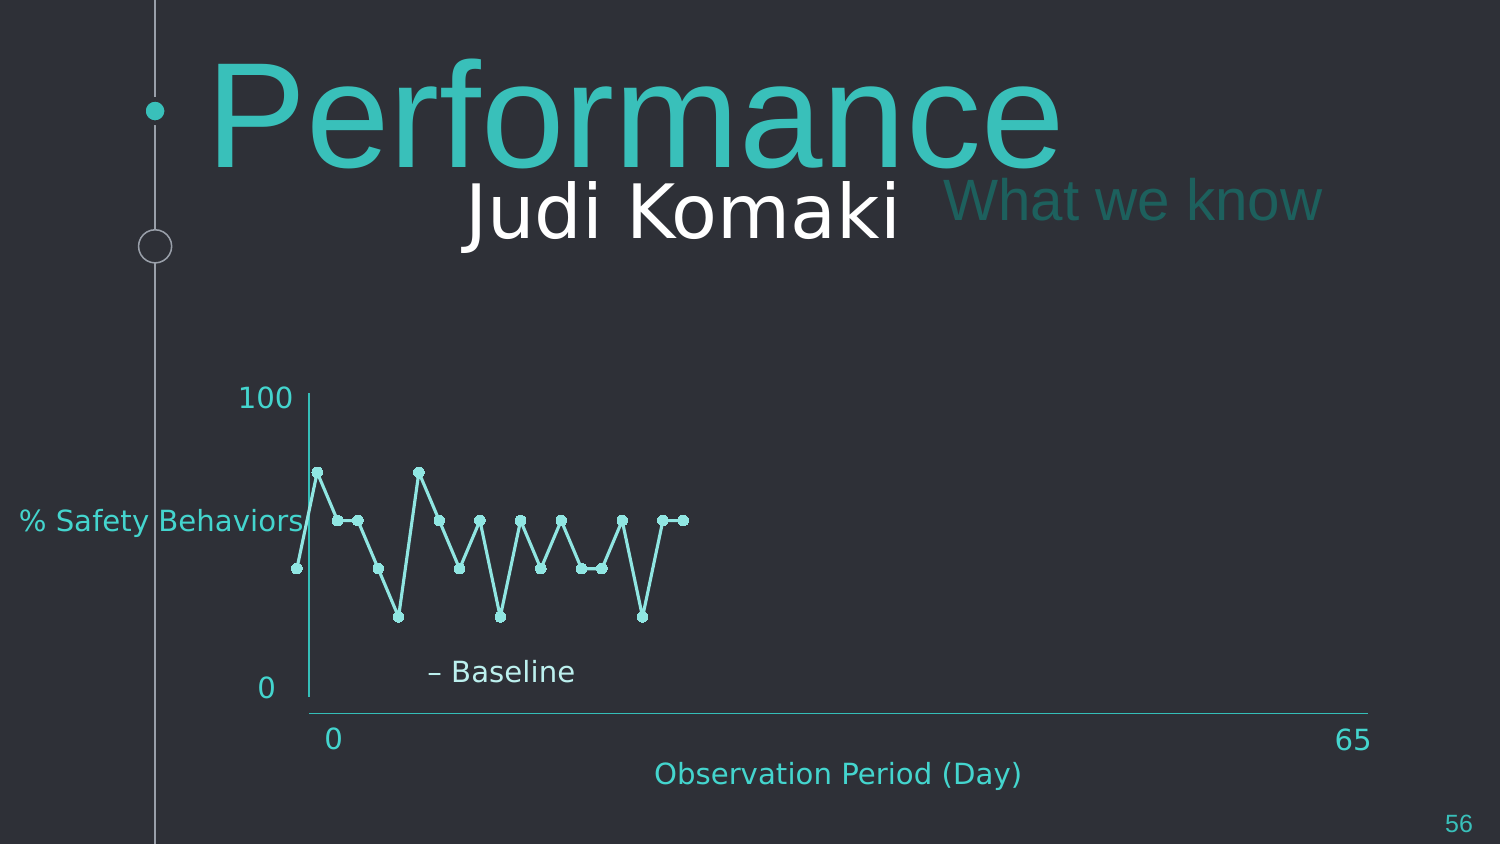

Team Performance
Judi Komaki
What we know
100

### Chart

| Category |  |
|---|---|
% Safety Behaviors
– Baseline
0
0
65
Observation Period (Day)
56